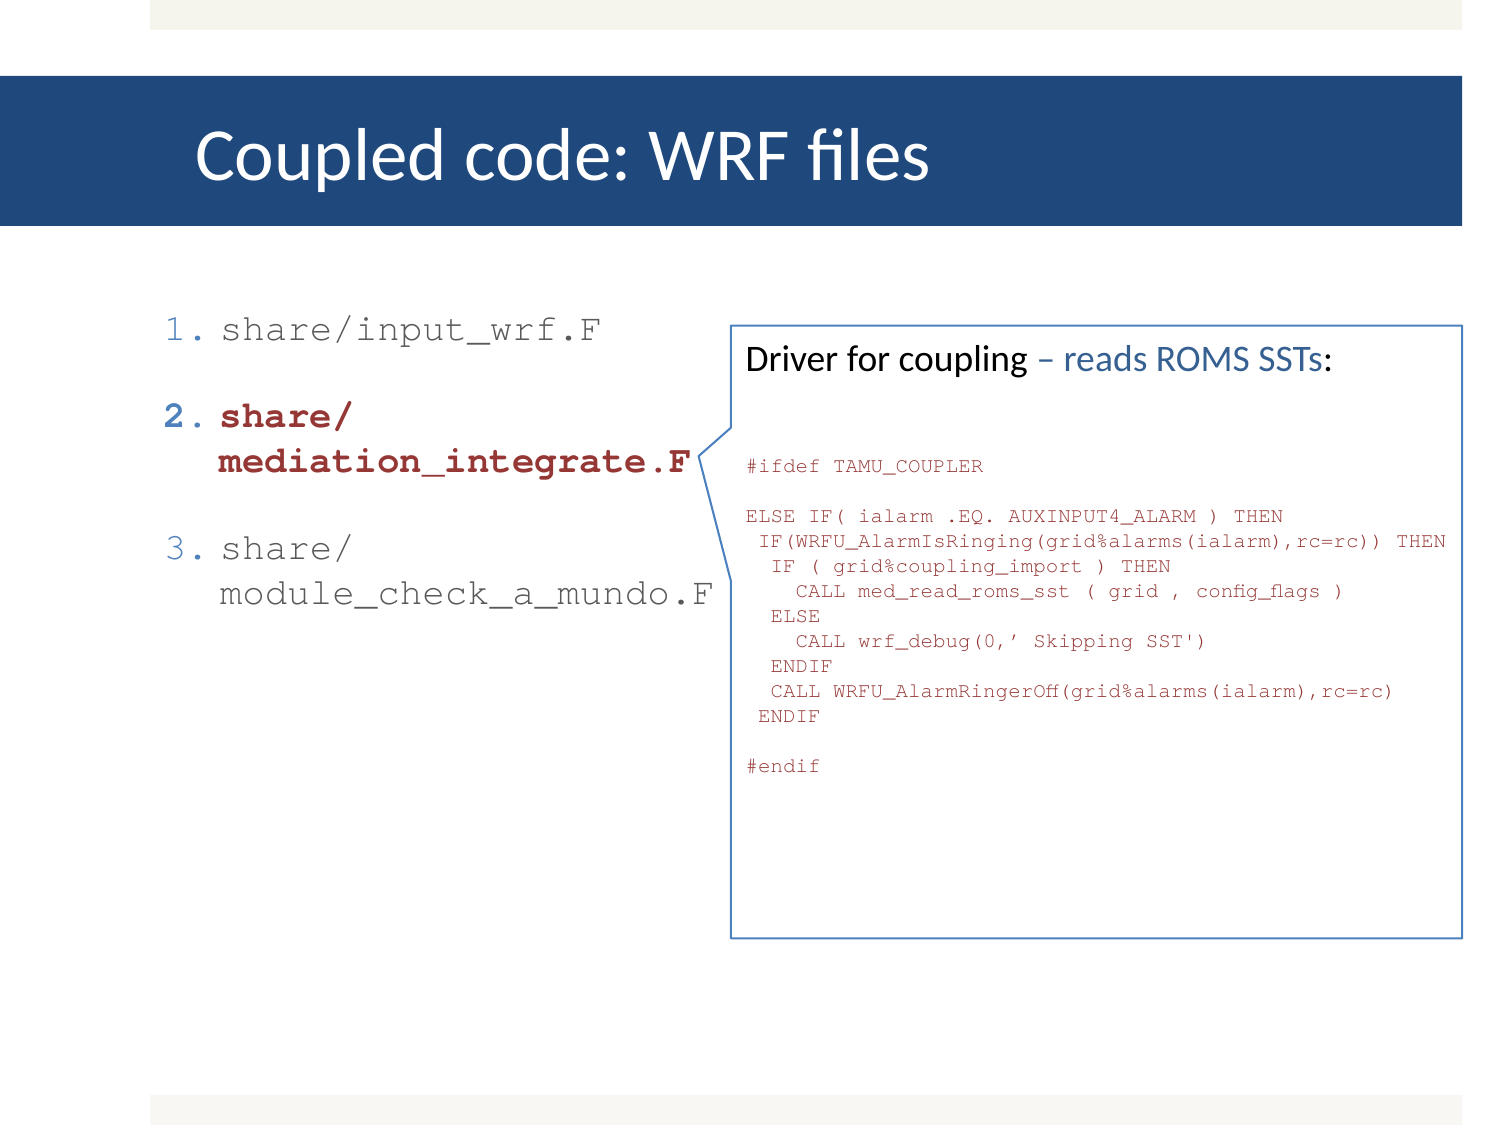

# Coupled code: WRF files
share/input_wrf.F
share/mediation_integrate.F
share/module_check_a_mundo.F

Driver for coupling – reads ROMS SSTs:

#ifdef TAMU_COUPLER

ELSE IF( ialarm .EQ. AUXINPUT4_ALARM ) THEN
 IF(WRFU_AlarmIsRinging(grid%alarms(ialarm),rc=rc)) THEN
  IF ( grid%coupling_import ) THEN
    CALL med_read_roms_sst ( grid , config_flags )
  ELSE
    CALL wrf_debug(0,’ Skipping SST')
  ENDIF
  CALL WRFU_AlarmRingerOff(grid%alarms(ialarm),rc=rc)
 ENDIF

#endif